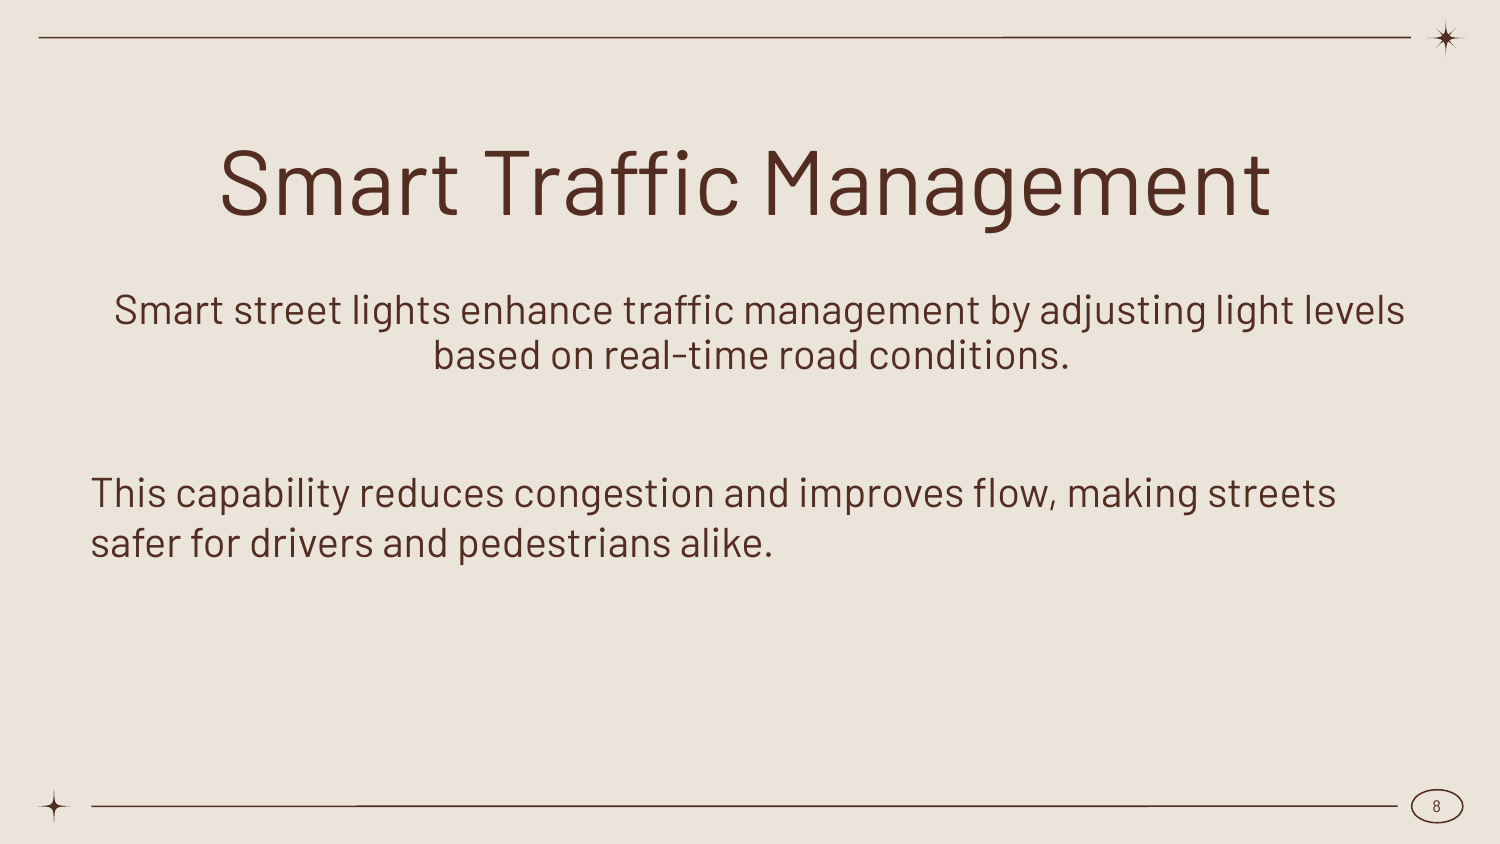

# Smart Traffic Management
Smart street lights enhance traffic management by adjusting light levels based on real-time road conditions.

This capability reduces congestion and improves flow, making streets safer for drivers and pedestrians alike.
8